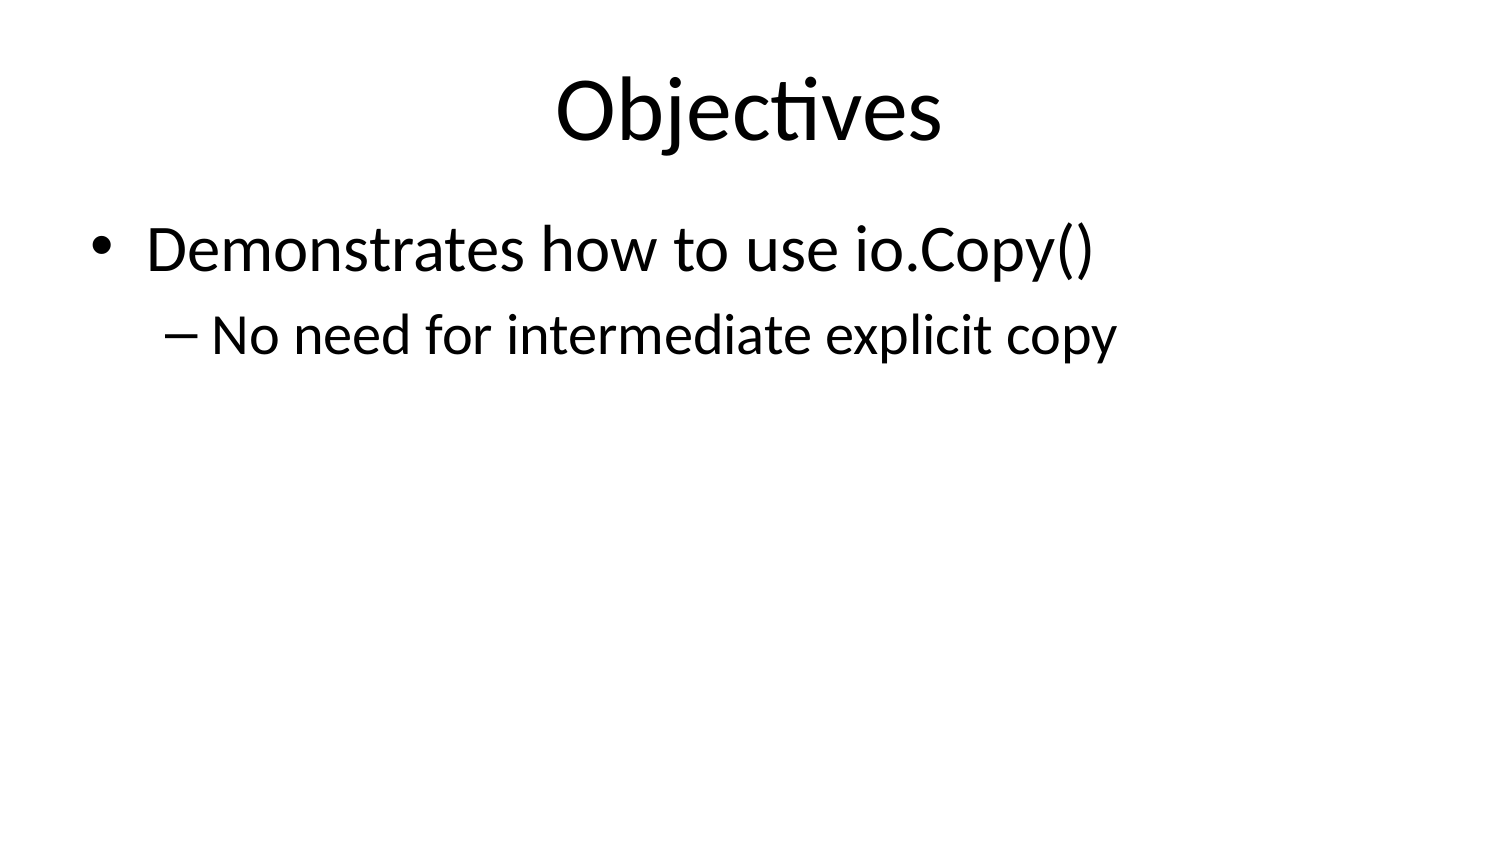

# Objectives
Demonstrates how to use io.Copy()
No need for intermediate explicit copy